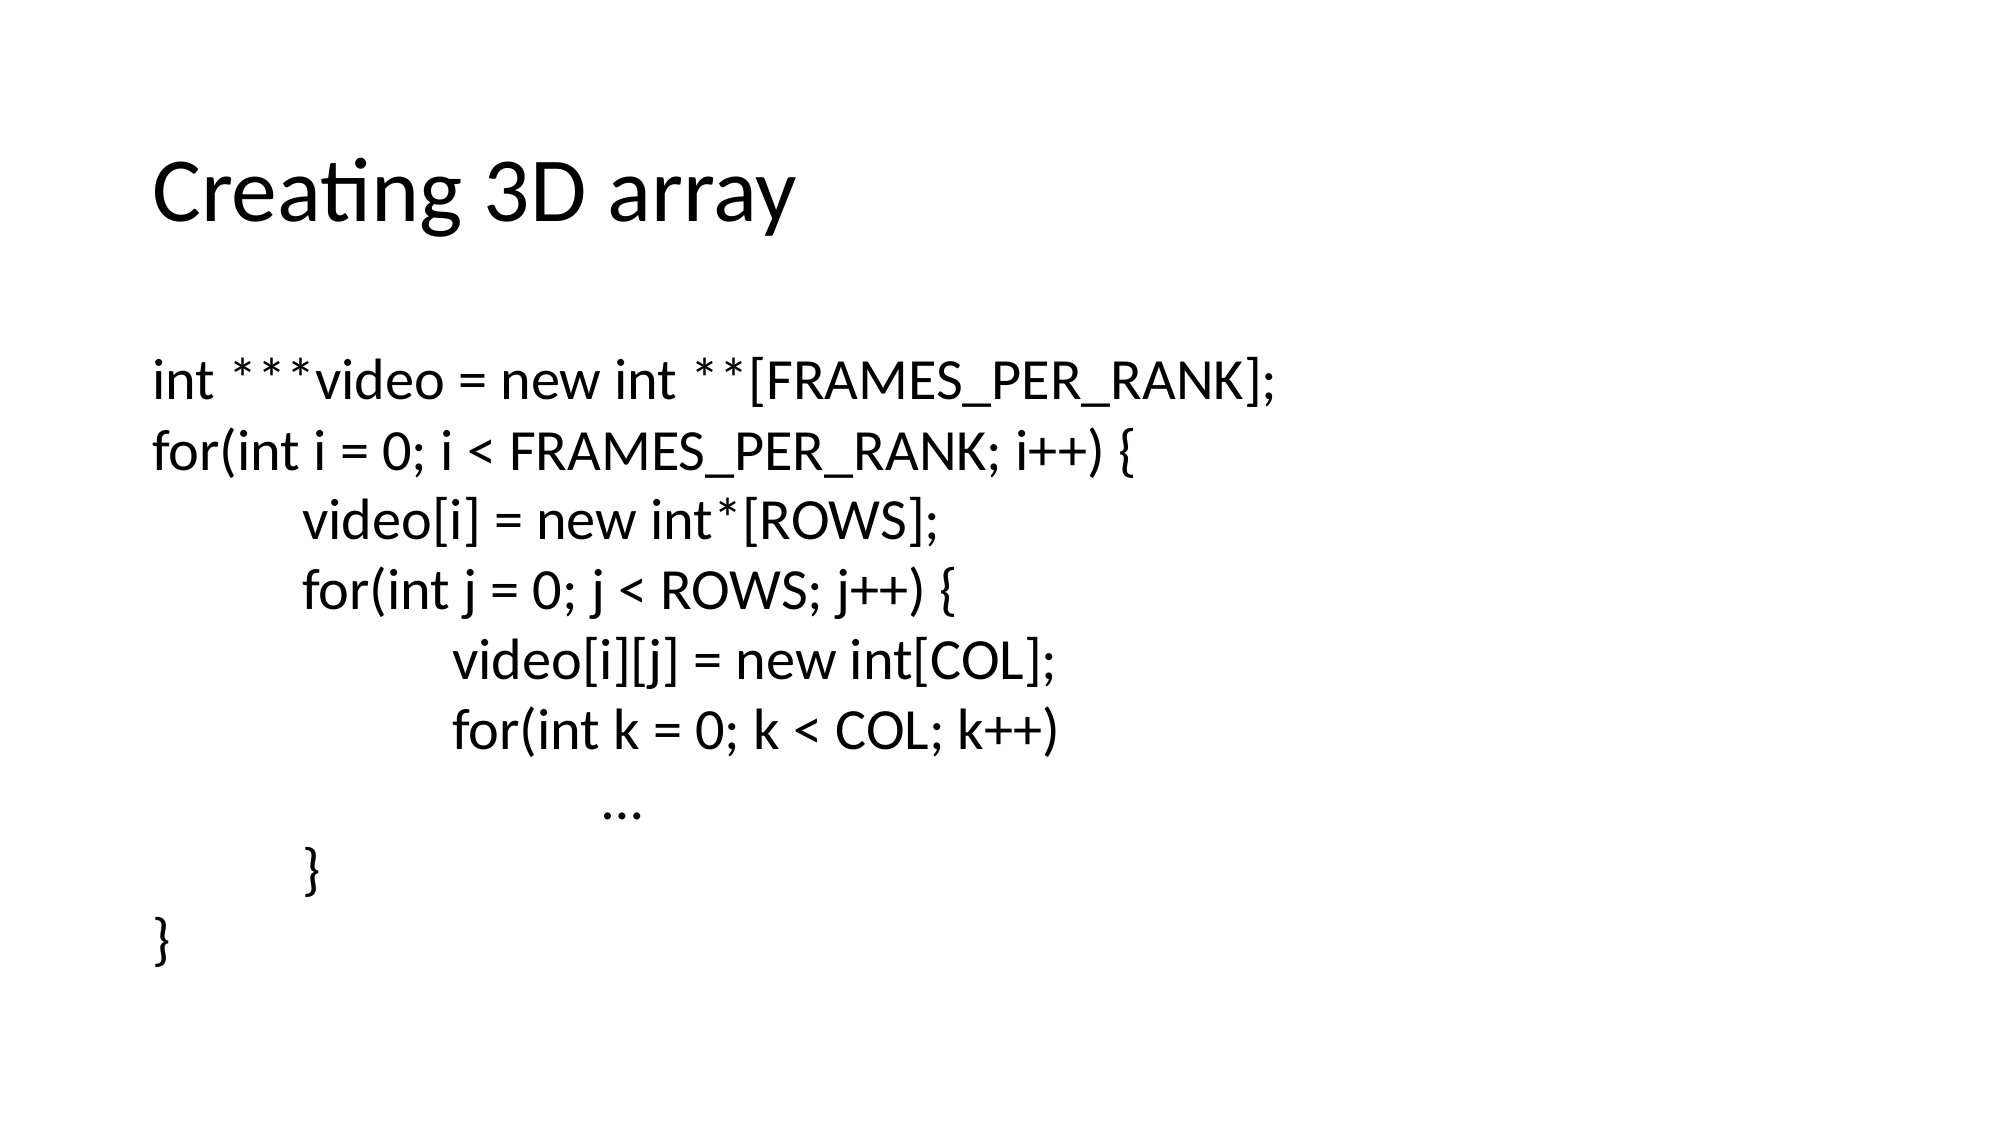

# Creating 3D array
int ***video = new int **[FRAMES_PER_RANK];
for(int i = 0; i < FRAMES_PER_RANK; i++) {
	video[i] = new int*[ROWS];
	for(int j = 0; j < ROWS; j++) {
		video[i][j] = new int[COL];
		for(int k = 0; k < COL; k++)
			…
	}
}